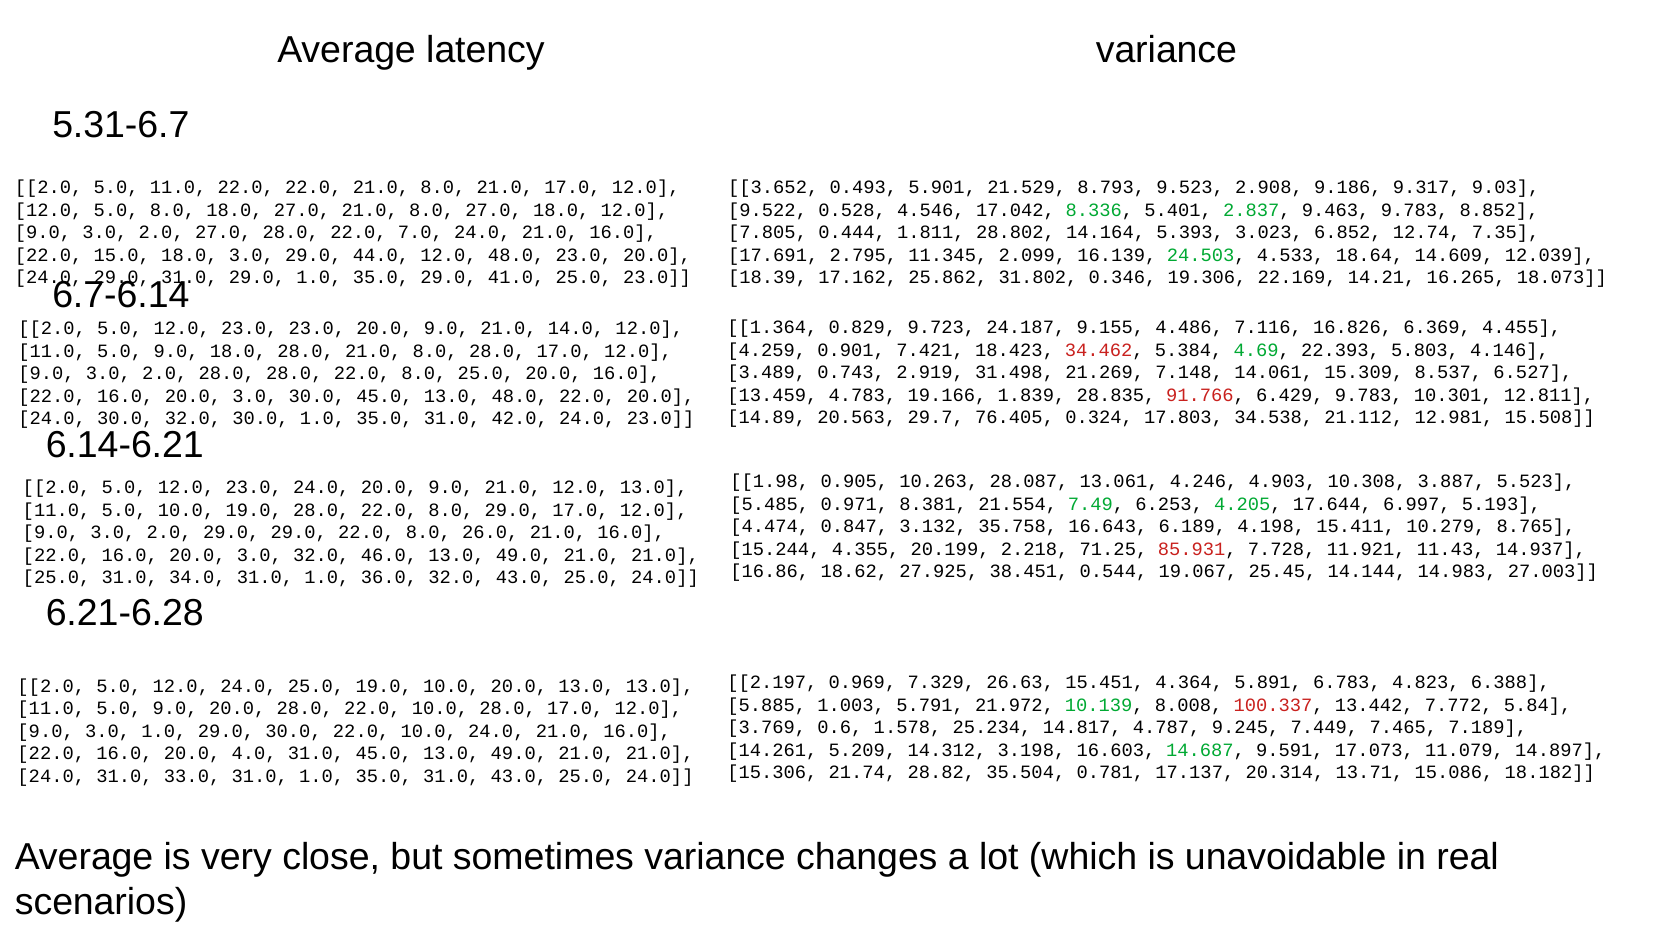

Average latency
variance
5.31-6.7
[[2.0, 5.0, 11.0, 22.0, 22.0, 21.0, 8.0, 21.0, 17.0, 12.0],
[12.0, 5.0, 8.0, 18.0, 27.0, 21.0, 8.0, 27.0, 18.0, 12.0],
[9.0, 3.0, 2.0, 27.0, 28.0, 22.0, 7.0, 24.0, 21.0, 16.0],
[22.0, 15.0, 18.0, 3.0, 29.0, 44.0, 12.0, 48.0, 23.0, 20.0],
[24.0, 29.0, 31.0, 29.0, 1.0, 35.0, 29.0, 41.0, 25.0, 23.0]]
[[3.652, 0.493, 5.901, 21.529, 8.793, 9.523, 2.908, 9.186, 9.317, 9.03],
[9.522, 0.528, 4.546, 17.042, 8.336, 5.401, 2.837, 9.463, 9.783, 8.852],
[7.805, 0.444, 1.811, 28.802, 14.164, 5.393, 3.023, 6.852, 12.74, 7.35],
[17.691, 2.795, 11.345, 2.099, 16.139, 24.503, 4.533, 18.64, 14.609, 12.039],
[18.39, 17.162, 25.862, 31.802, 0.346, 19.306, 22.169, 14.21, 16.265, 18.073]]
6.7-6.14
[[1.364, 0.829, 9.723, 24.187, 9.155, 4.486, 7.116, 16.826, 6.369, 4.455],
[4.259, 0.901, 7.421, 18.423, 34.462, 5.384, 4.69, 22.393, 5.803, 4.146],
[3.489, 0.743, 2.919, 31.498, 21.269, 7.148, 14.061, 15.309, 8.537, 6.527],
[13.459, 4.783, 19.166, 1.839, 28.835, 91.766, 6.429, 9.783, 10.301, 12.811],
[14.89, 20.563, 29.7, 76.405, 0.324, 17.803, 34.538, 21.112, 12.981, 15.508]]
[[2.0, 5.0, 12.0, 23.0, 23.0, 20.0, 9.0, 21.0, 14.0, 12.0],
[11.0, 5.0, 9.0, 18.0, 28.0, 21.0, 8.0, 28.0, 17.0, 12.0],
[9.0, 3.0, 2.0, 28.0, 28.0, 22.0, 8.0, 25.0, 20.0, 16.0],
[22.0, 16.0, 20.0, 3.0, 30.0, 45.0, 13.0, 48.0, 22.0, 20.0],
[24.0, 30.0, 32.0, 30.0, 1.0, 35.0, 31.0, 42.0, 24.0, 23.0]]
6.14-6.21
[[1.98, 0.905, 10.263, 28.087, 13.061, 4.246, 4.903, 10.308, 3.887, 5.523],
[5.485, 0.971, 8.381, 21.554, 7.49, 6.253, 4.205, 17.644, 6.997, 5.193],
[4.474, 0.847, 3.132, 35.758, 16.643, 6.189, 4.198, 15.411, 10.279, 8.765],
[15.244, 4.355, 20.199, 2.218, 71.25, 85.931, 7.728, 11.921, 11.43, 14.937],
[16.86, 18.62, 27.925, 38.451, 0.544, 19.067, 25.45, 14.144, 14.983, 27.003]]
[[2.0, 5.0, 12.0, 23.0, 24.0, 20.0, 9.0, 21.0, 12.0, 13.0],
[11.0, 5.0, 10.0, 19.0, 28.0, 22.0, 8.0, 29.0, 17.0, 12.0],
[9.0, 3.0, 2.0, 29.0, 29.0, 22.0, 8.0, 26.0, 21.0, 16.0],
[22.0, 16.0, 20.0, 3.0, 32.0, 46.0, 13.0, 49.0, 21.0, 21.0],
[25.0, 31.0, 34.0, 31.0, 1.0, 36.0, 32.0, 43.0, 25.0, 24.0]]
6.21-6.28
[[2.197, 0.969, 7.329, 26.63, 15.451, 4.364, 5.891, 6.783, 4.823, 6.388],
[5.885, 1.003, 5.791, 21.972, 10.139, 8.008, 100.337, 13.442, 7.772, 5.84],
[3.769, 0.6, 1.578, 25.234, 14.817, 4.787, 9.245, 7.449, 7.465, 7.189],
[14.261, 5.209, 14.312, 3.198, 16.603, 14.687, 9.591, 17.073, 11.079, 14.897],
[15.306, 21.74, 28.82, 35.504, 0.781, 17.137, 20.314, 13.71, 15.086, 18.182]]
[[2.0, 5.0, 12.0, 24.0, 25.0, 19.0, 10.0, 20.0, 13.0, 13.0],
[11.0, 5.0, 9.0, 20.0, 28.0, 22.0, 10.0, 28.0, 17.0, 12.0],
[9.0, 3.0, 1.0, 29.0, 30.0, 22.0, 10.0, 24.0, 21.0, 16.0],
[22.0, 16.0, 20.0, 4.0, 31.0, 45.0, 13.0, 49.0, 21.0, 21.0],
[24.0, 31.0, 33.0, 31.0, 1.0, 35.0, 31.0, 43.0, 25.0, 24.0]]
Average is very close, but sometimes variance changes a lot (which is unavoidable in real
scenarios)